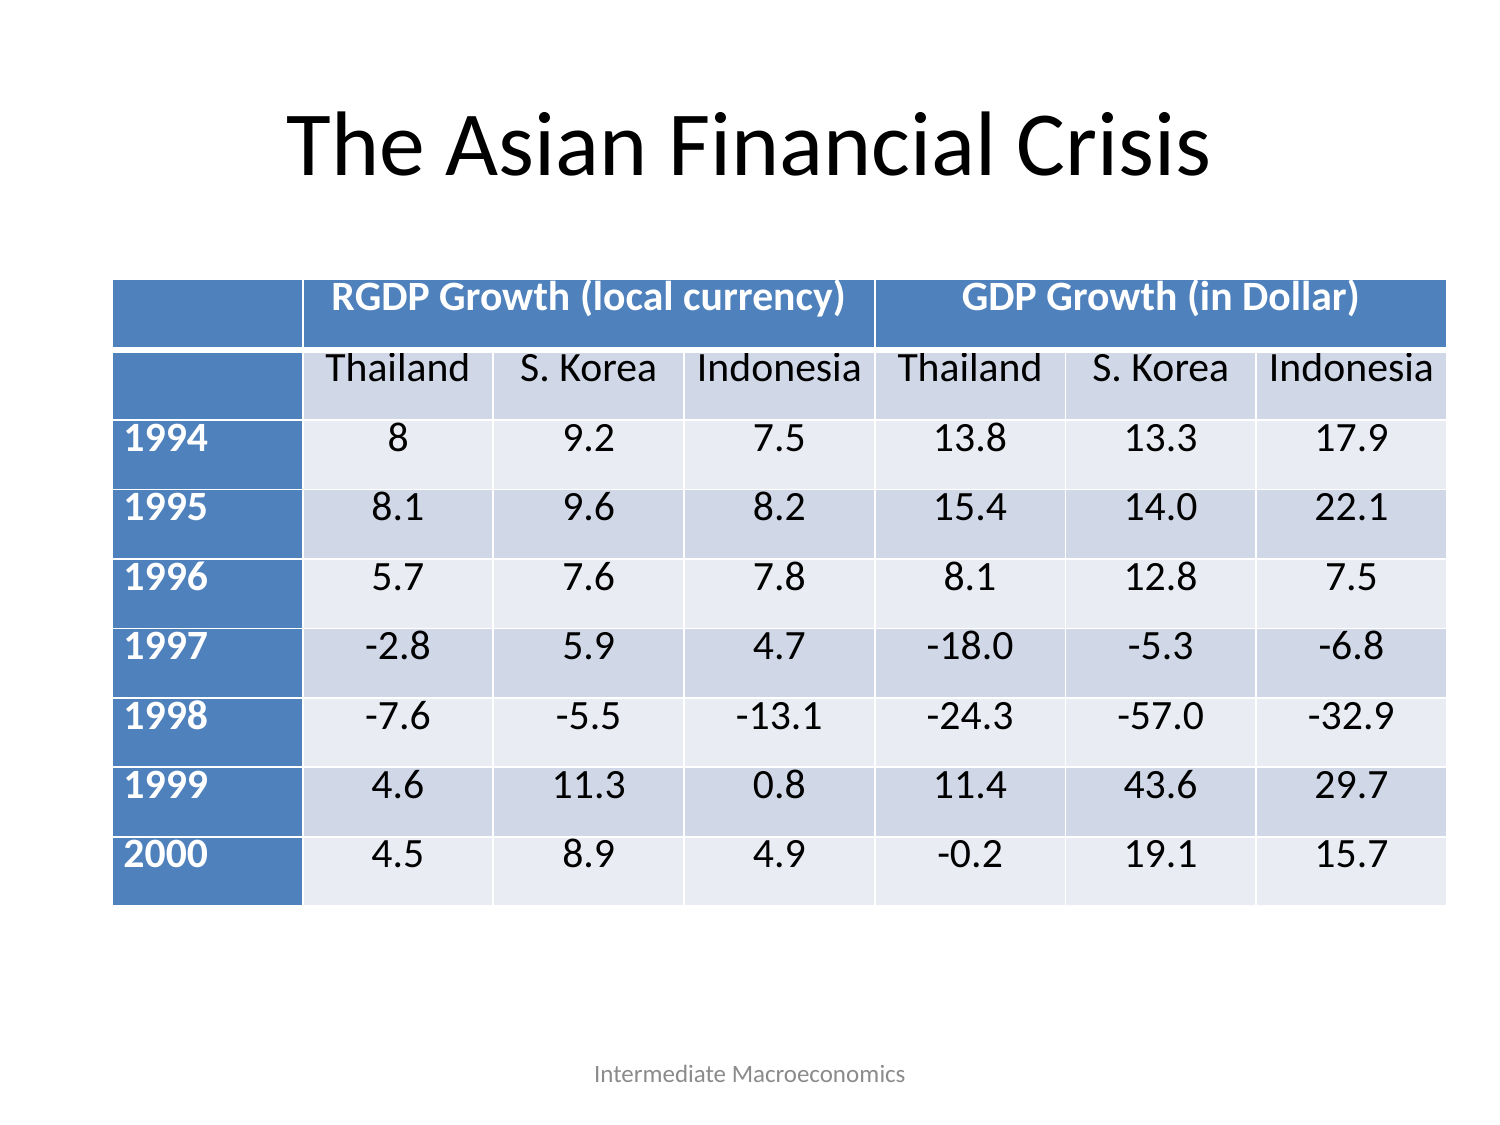

# The Asian Financial Crisis
|  | RGDP Growth (local currency) |  |  | GDP Growth (in Dollar) |  |  |
| --- | --- | --- | --- | --- | --- | --- |
|  | Thailand | S. Korea | Indonesia | Thailand | S. Korea | Indonesia |
| 1994 | 8 | 9.2 | 7.5 | 13.8 | 13.3 | 17.9 |
| 1995 | 8.1 | 9.6 | 8.2 | 15.4 | 14.0 | 22.1 |
| 1996 | 5.7 | 7.6 | 7.8 | 8.1 | 12.8 | 7.5 |
| 1997 | -2.8 | 5.9 | 4.7 | -18.0 | -5.3 | -6.8 |
| 1998 | -7.6 | -5.5 | -13.1 | -24.3 | -57.0 | -32.9 |
| 1999 | 4.6 | 11.3 | 0.8 | 11.4 | 43.6 | 29.7 |
| 2000 | 4.5 | 8.9 | 4.9 | -0.2 | 19.1 | 15.7 |
Intermediate Macroeconomics